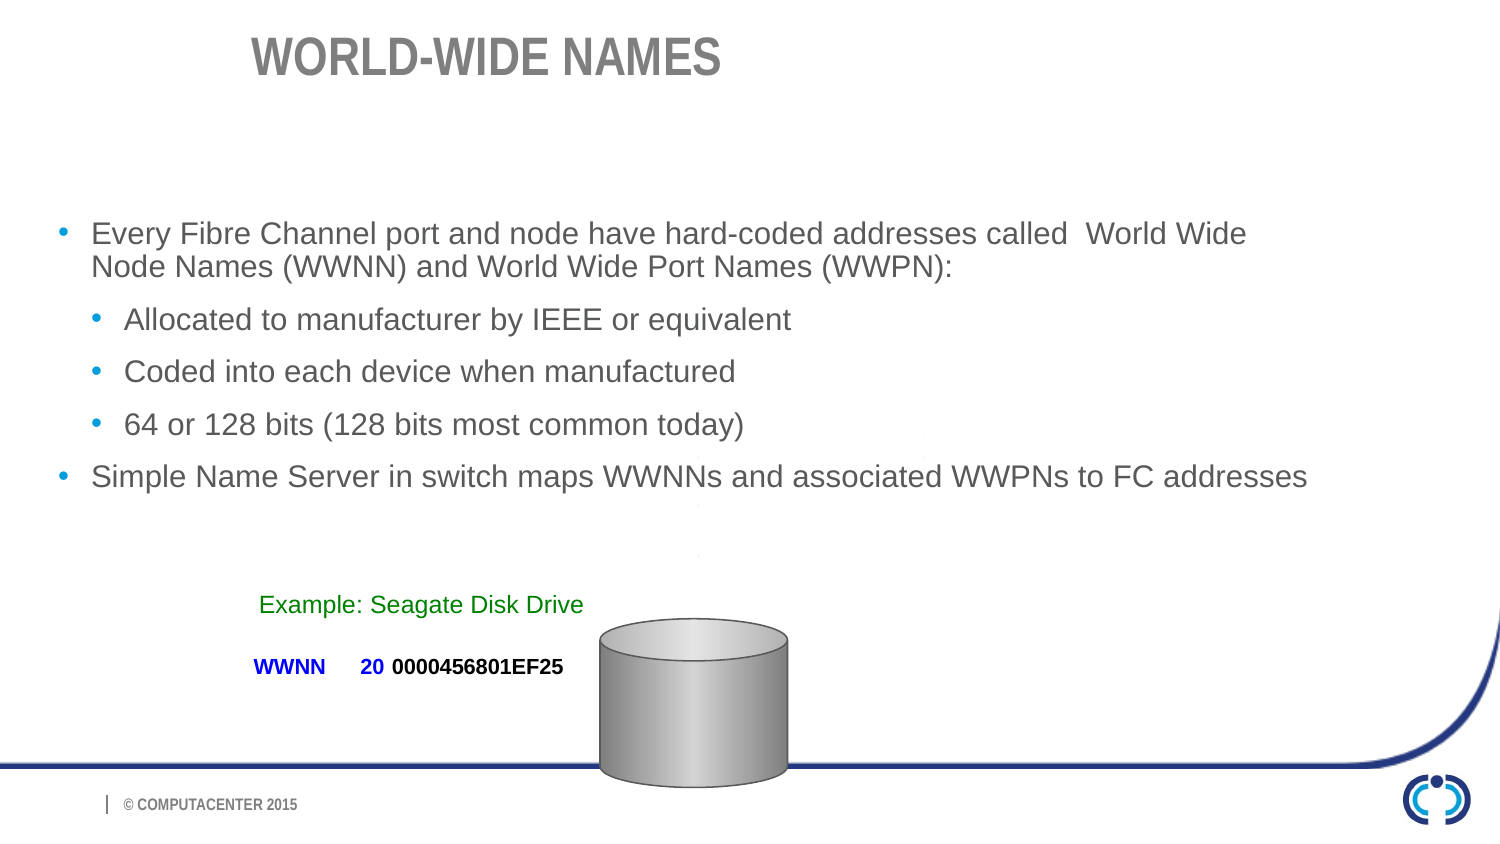

# World-Wide Names
Every Fibre Channel port and node have hard-coded addresses called  World Wide Node Names (WWNN) and World Wide Port Names (WWPN):
Allocated to manufacturer by IEEE or equivalent
Coded into each device when manufactured
64 or 128 bits (128 bits most common today)
Simple Name Server in switch maps WWNNs and associated WWPNs to FC addresses

Example: Seagate Disk Drive

20
0000456801EF25
WWNN